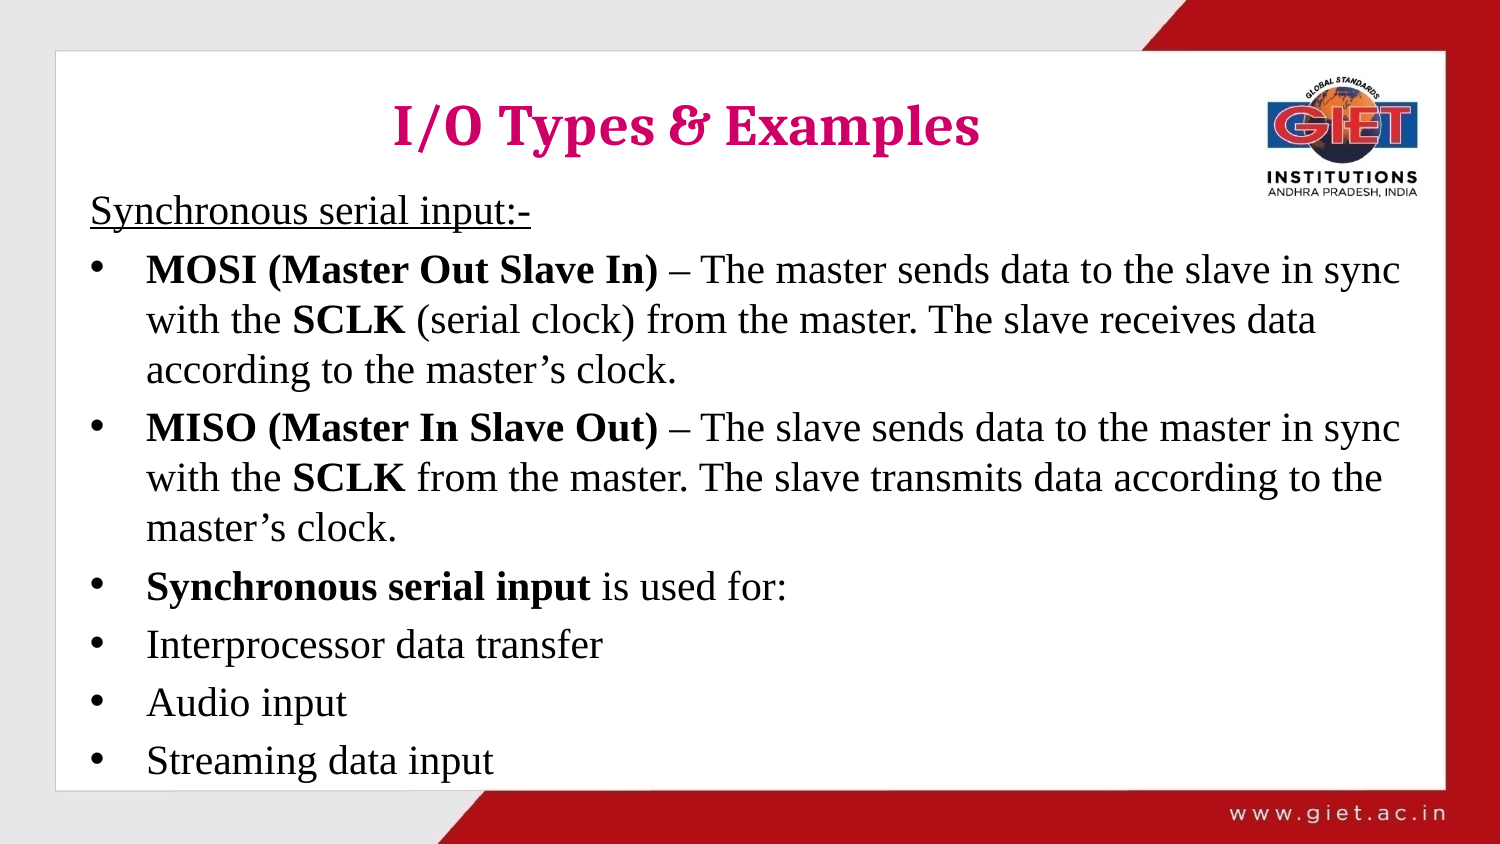

# I/O Types & Examples
Synchronous serial input:-
MOSI (Master Out Slave In) – The master sends data to the slave in sync with the SCLK (serial clock) from the master. The slave receives data according to the master’s clock.
MISO (Master In Slave Out) – The slave sends data to the master in sync with the SCLK from the master. The slave transmits data according to the master’s clock.
Synchronous serial input is used for:
Interprocessor data transfer
Audio input
Streaming data input